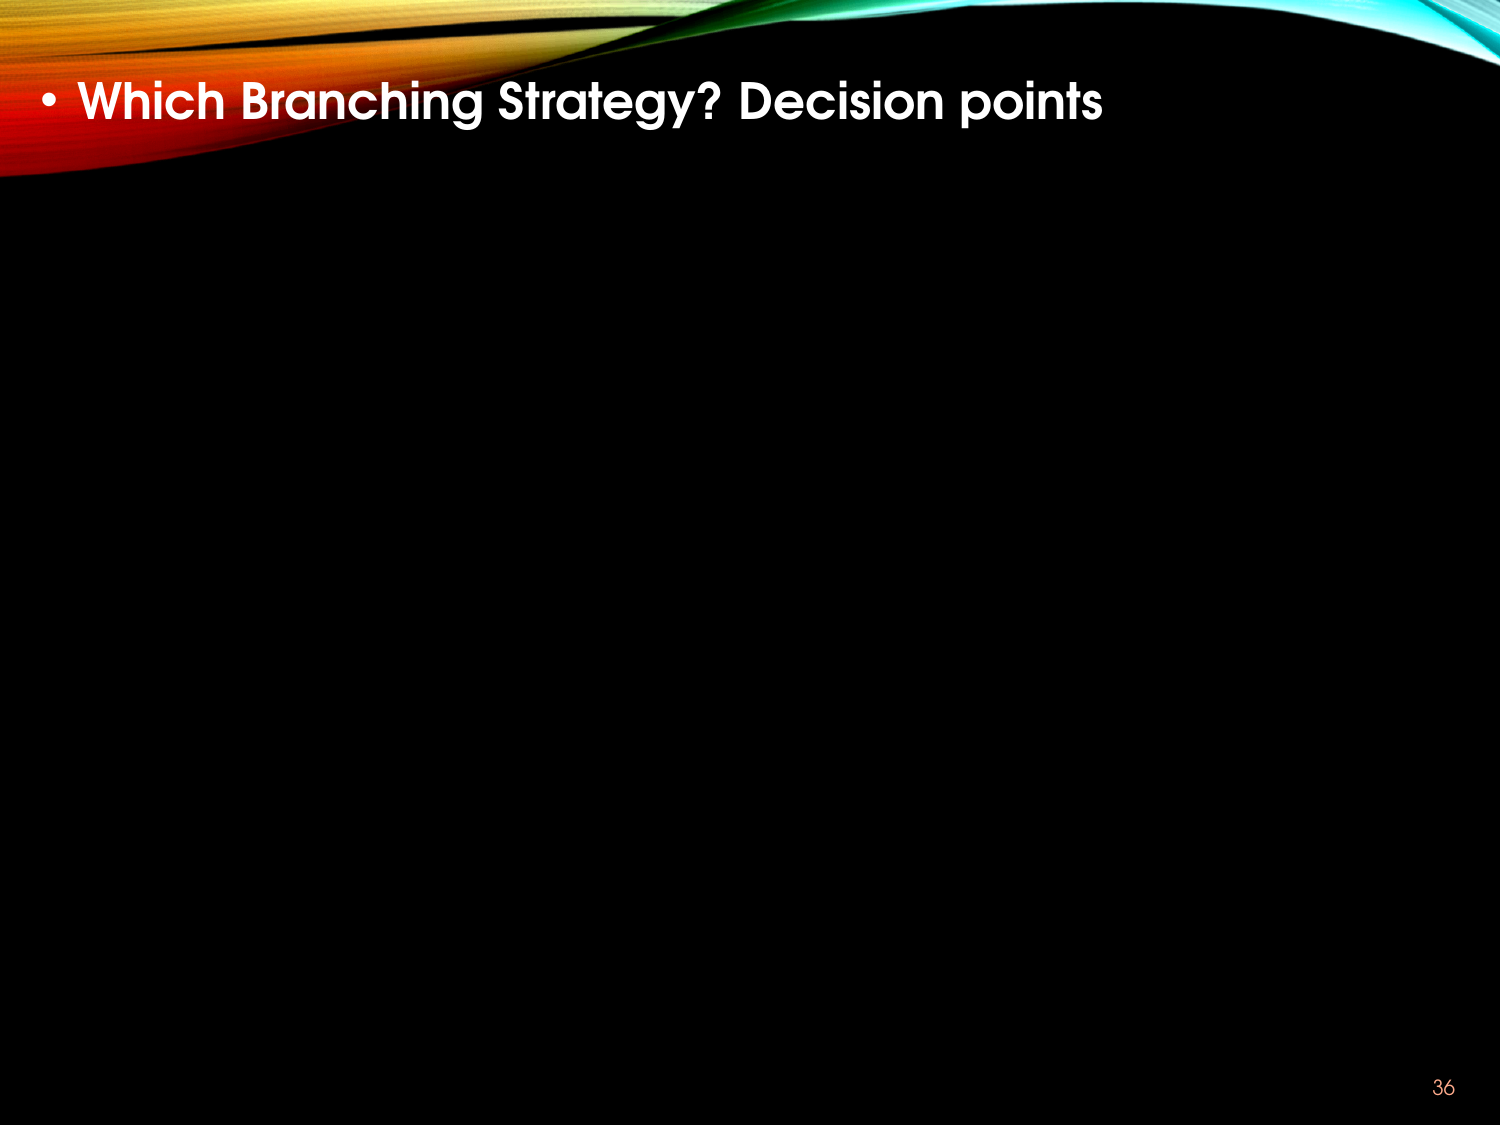

Which Branching Strategy? Decision points
Does you current strategy work? If it ain’t broke, don’t fix it!
otherwise…. consider – what’s broken, make small change then look again!
Number of active versions
Team size
Degree of collaboration
Regional distribution
Volatility
Modularization of codebase

36